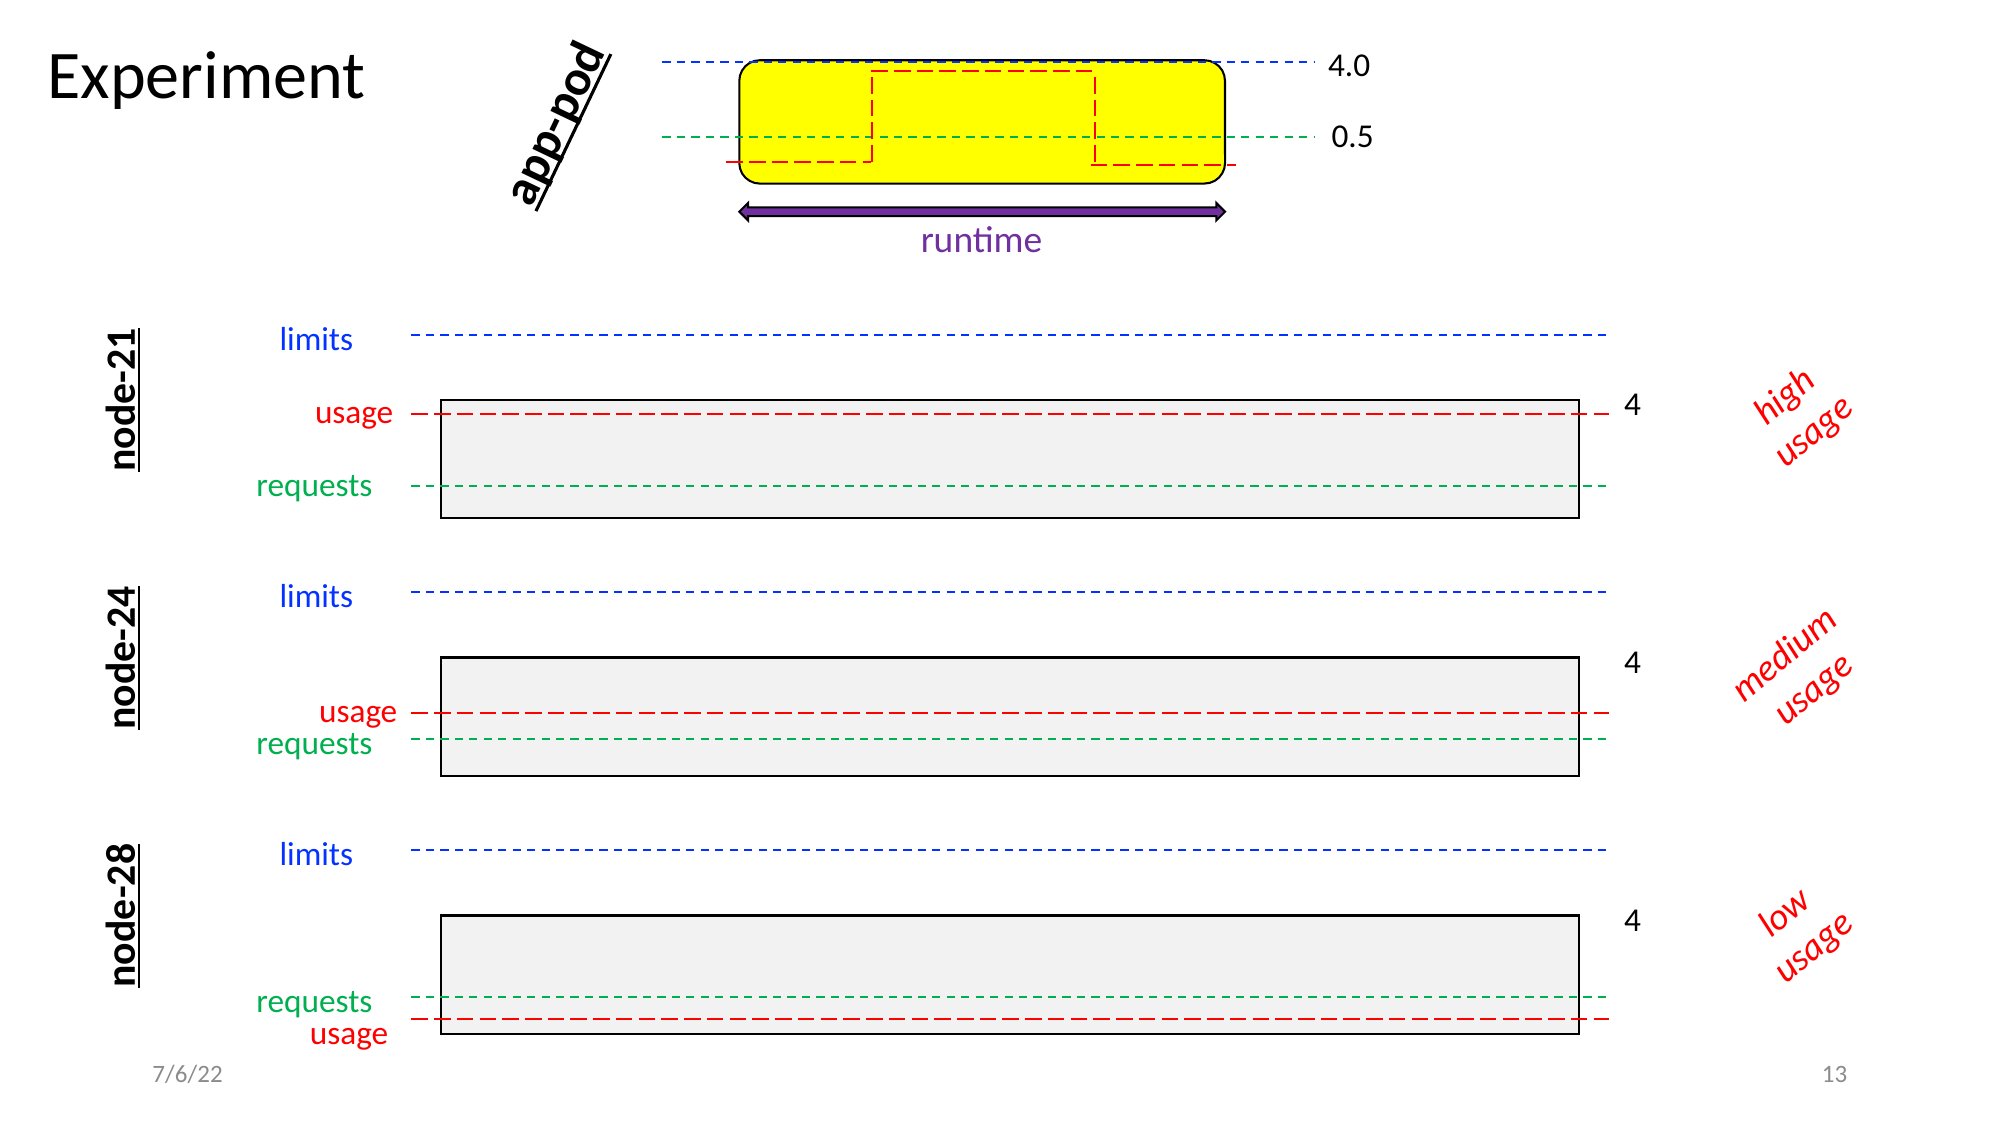

4.0

app-pod
0.5

runtime
Experiment
limits
high
usage
node-21
4
usage

requests
limits
medium
usage
node-24
4

usage
requests
limits
low
usage
node-28
4

requests
usage
7/6/22
13